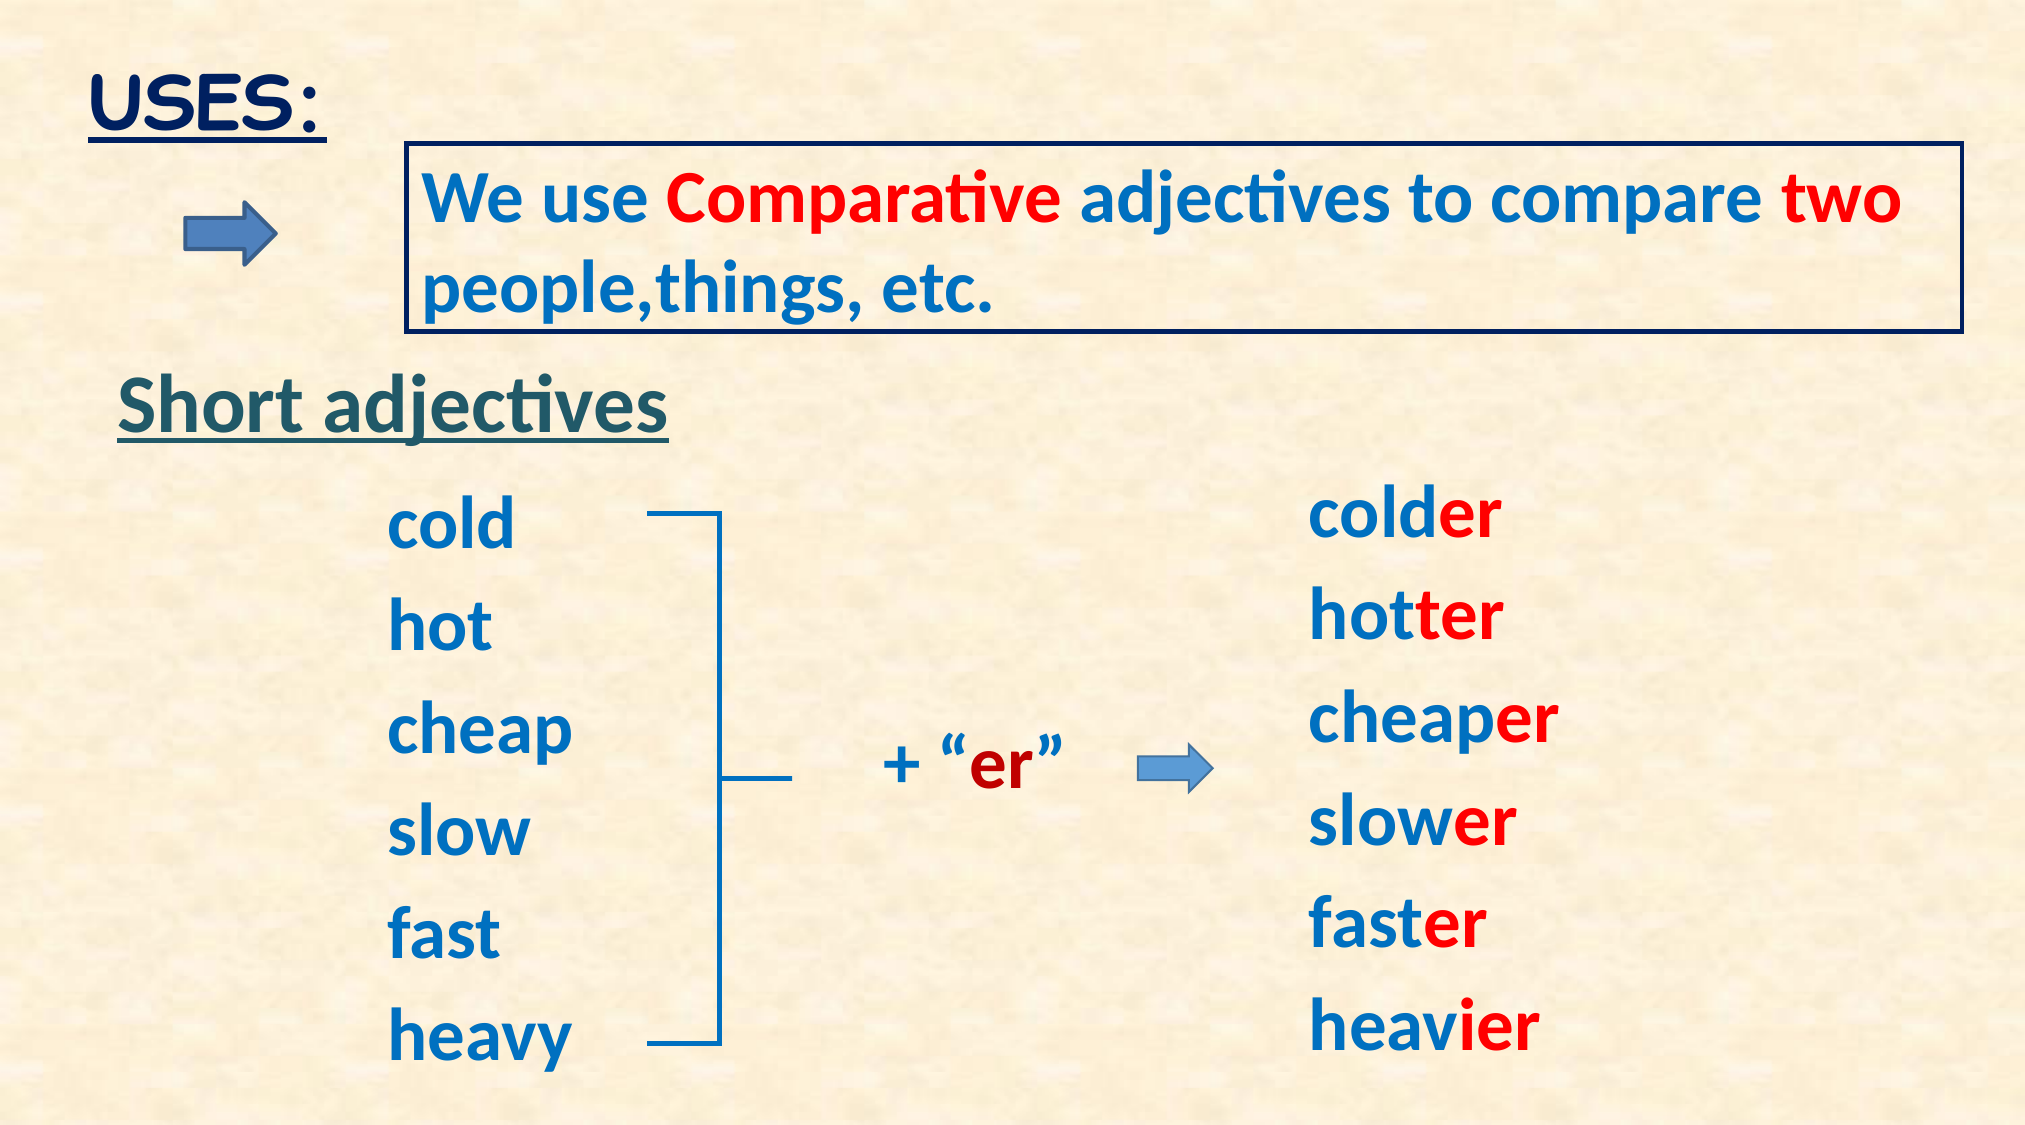

USES:
# We use Comparative adjectives to compare two people,things, etc.

Short adjectives
colder
hotter
cheaper
slower
faster
heavier
cold
hot
cheap
slow
fast
heavy

  + “er”